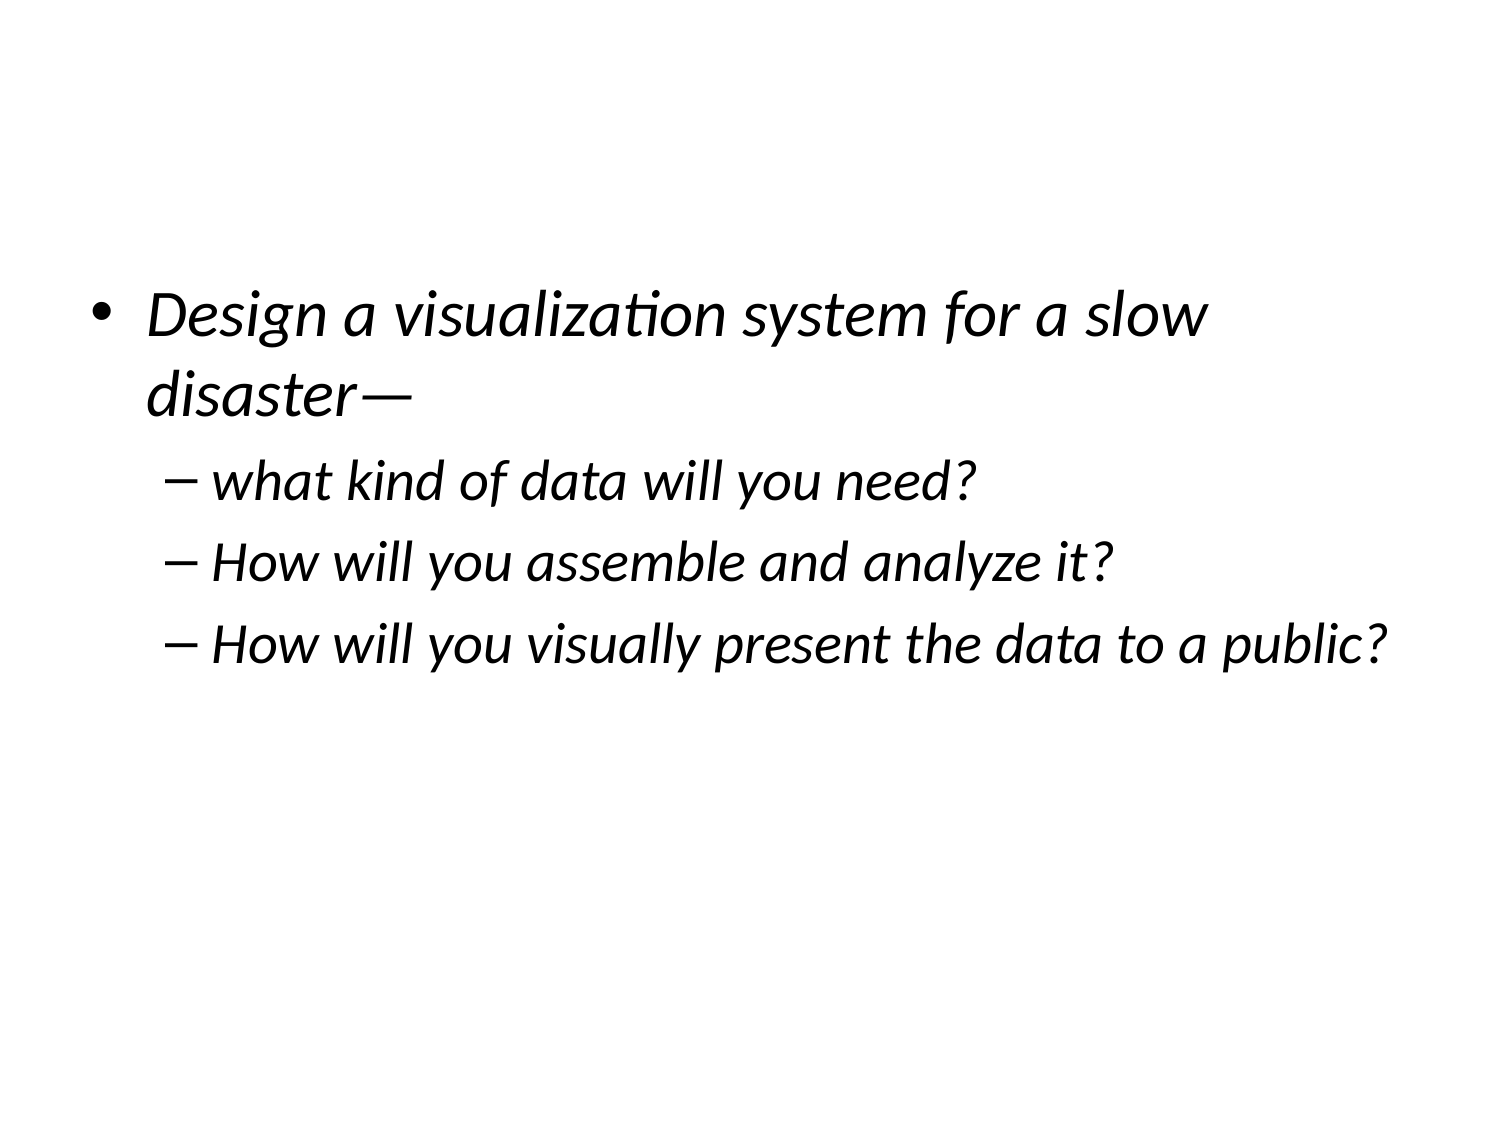

#
Design a visualization system for a slow disaster—
what kind of data will you need?
How will you assemble and analyze it?
How will you visually present the data to a public?